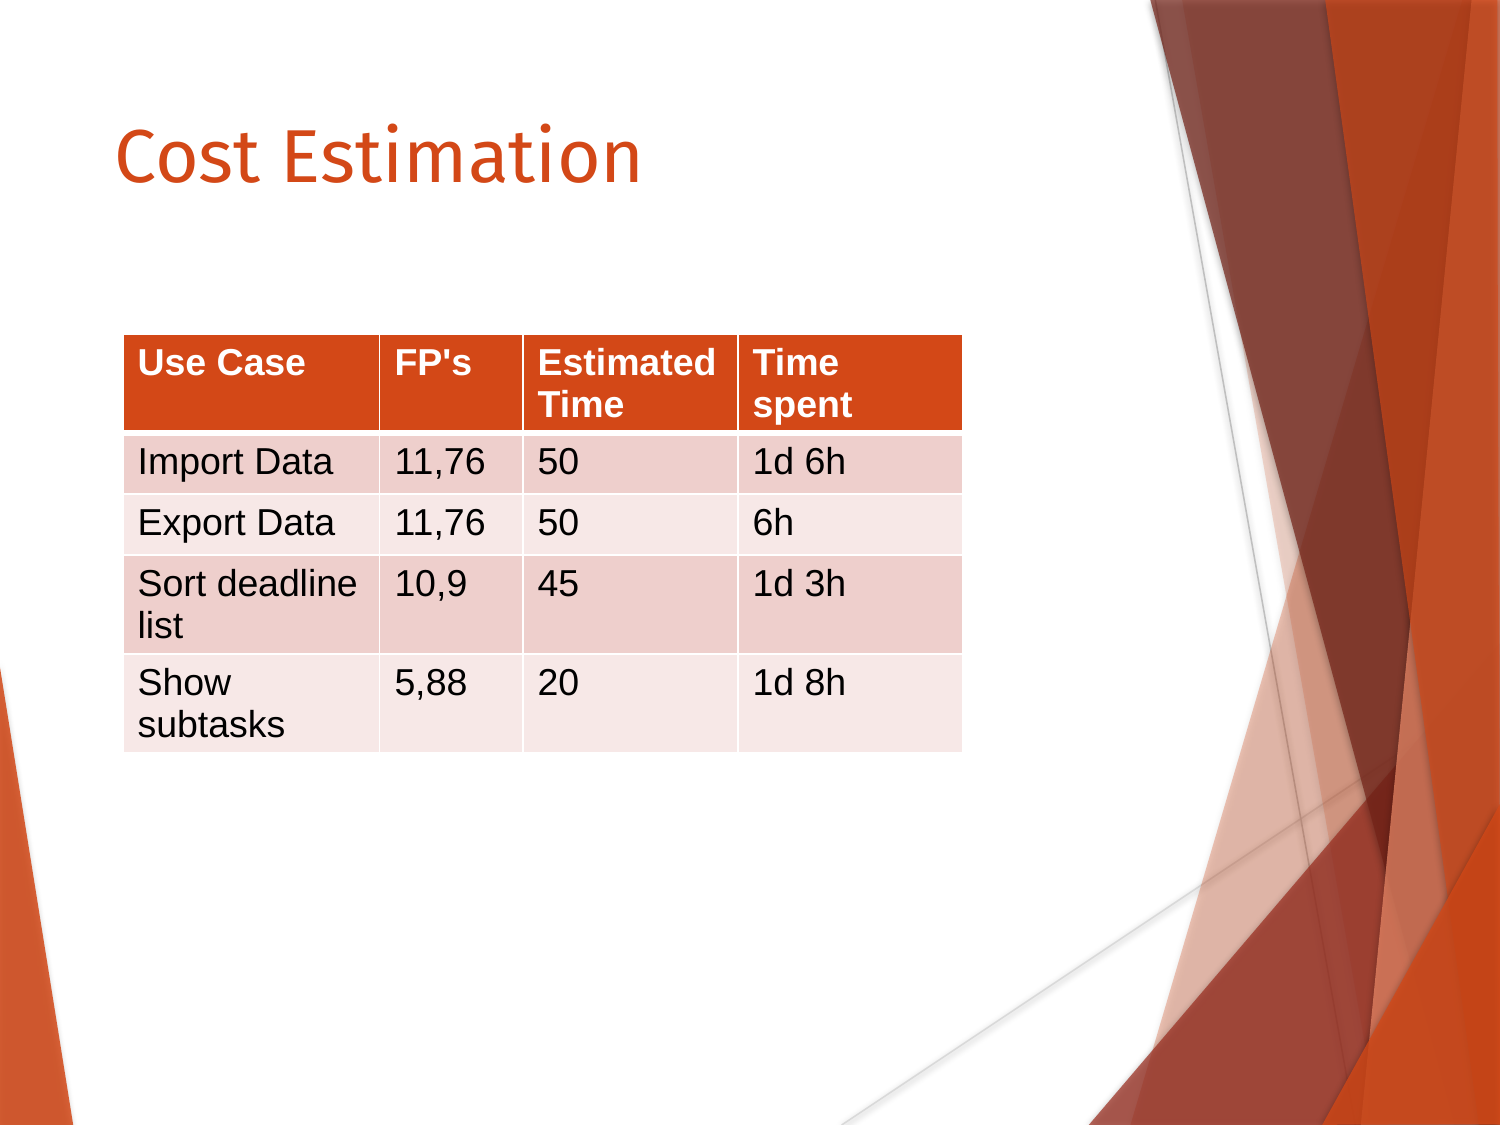

Cost Estimation
| Use Case | FP's | Estimated Time | Time spent |
| --- | --- | --- | --- |
| Import Data | 11,76 | 50 | 1d 6h |
| Export Data | 11,76 | 50 | 6h |
| Sort deadline list | 10,9 | 45 | 1d 3h |
| Show subtasks | 5,88 | 20 | 1d 8h |